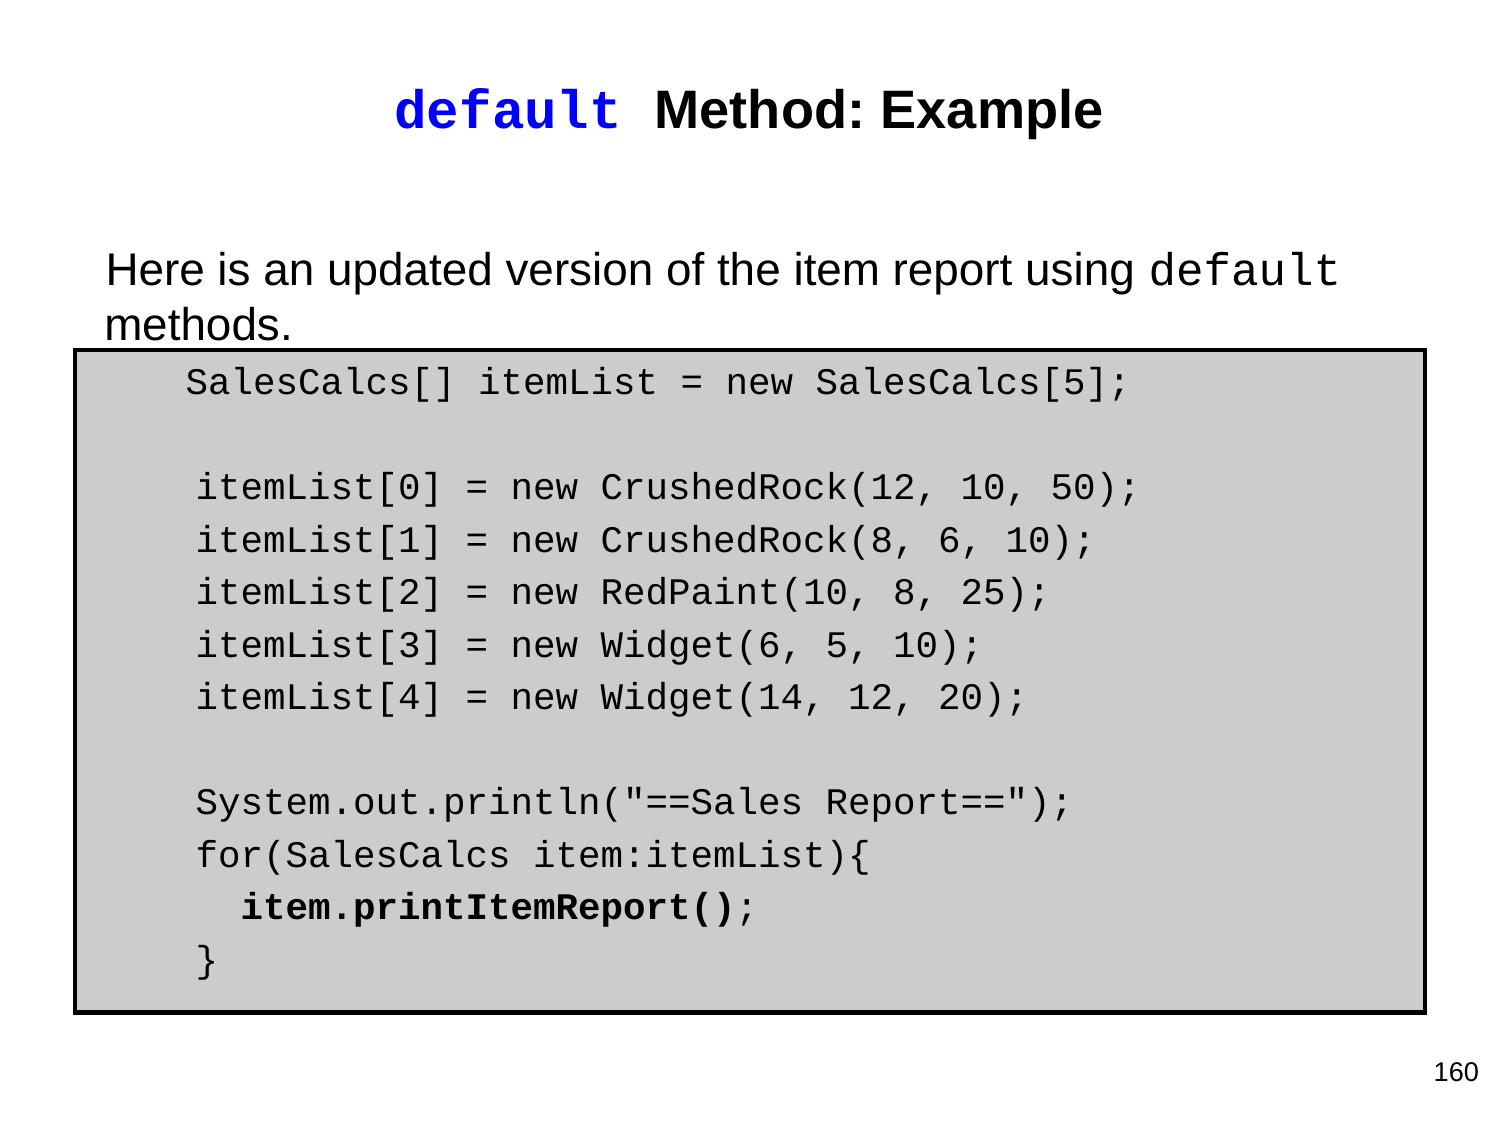

# default Method: Example
Here is an updated version of the item report using default methods.
    SalesCalcs[] itemList = new SalesCalcs[5];

    itemList[0] = new CrushedRock(12, 10, 50);
    itemList[1] = new CrushedRock(8, 6, 10);
    itemList[2] = new RedPaint(10, 8, 25);
    itemList[3] = new Widget(6, 5, 10);
    itemList[4] = new Widget(14, 12, 20);

    System.out.println("==Sales Report==");
    for(SalesCalcs item:itemList){
      item.printItemReport();
    }

160